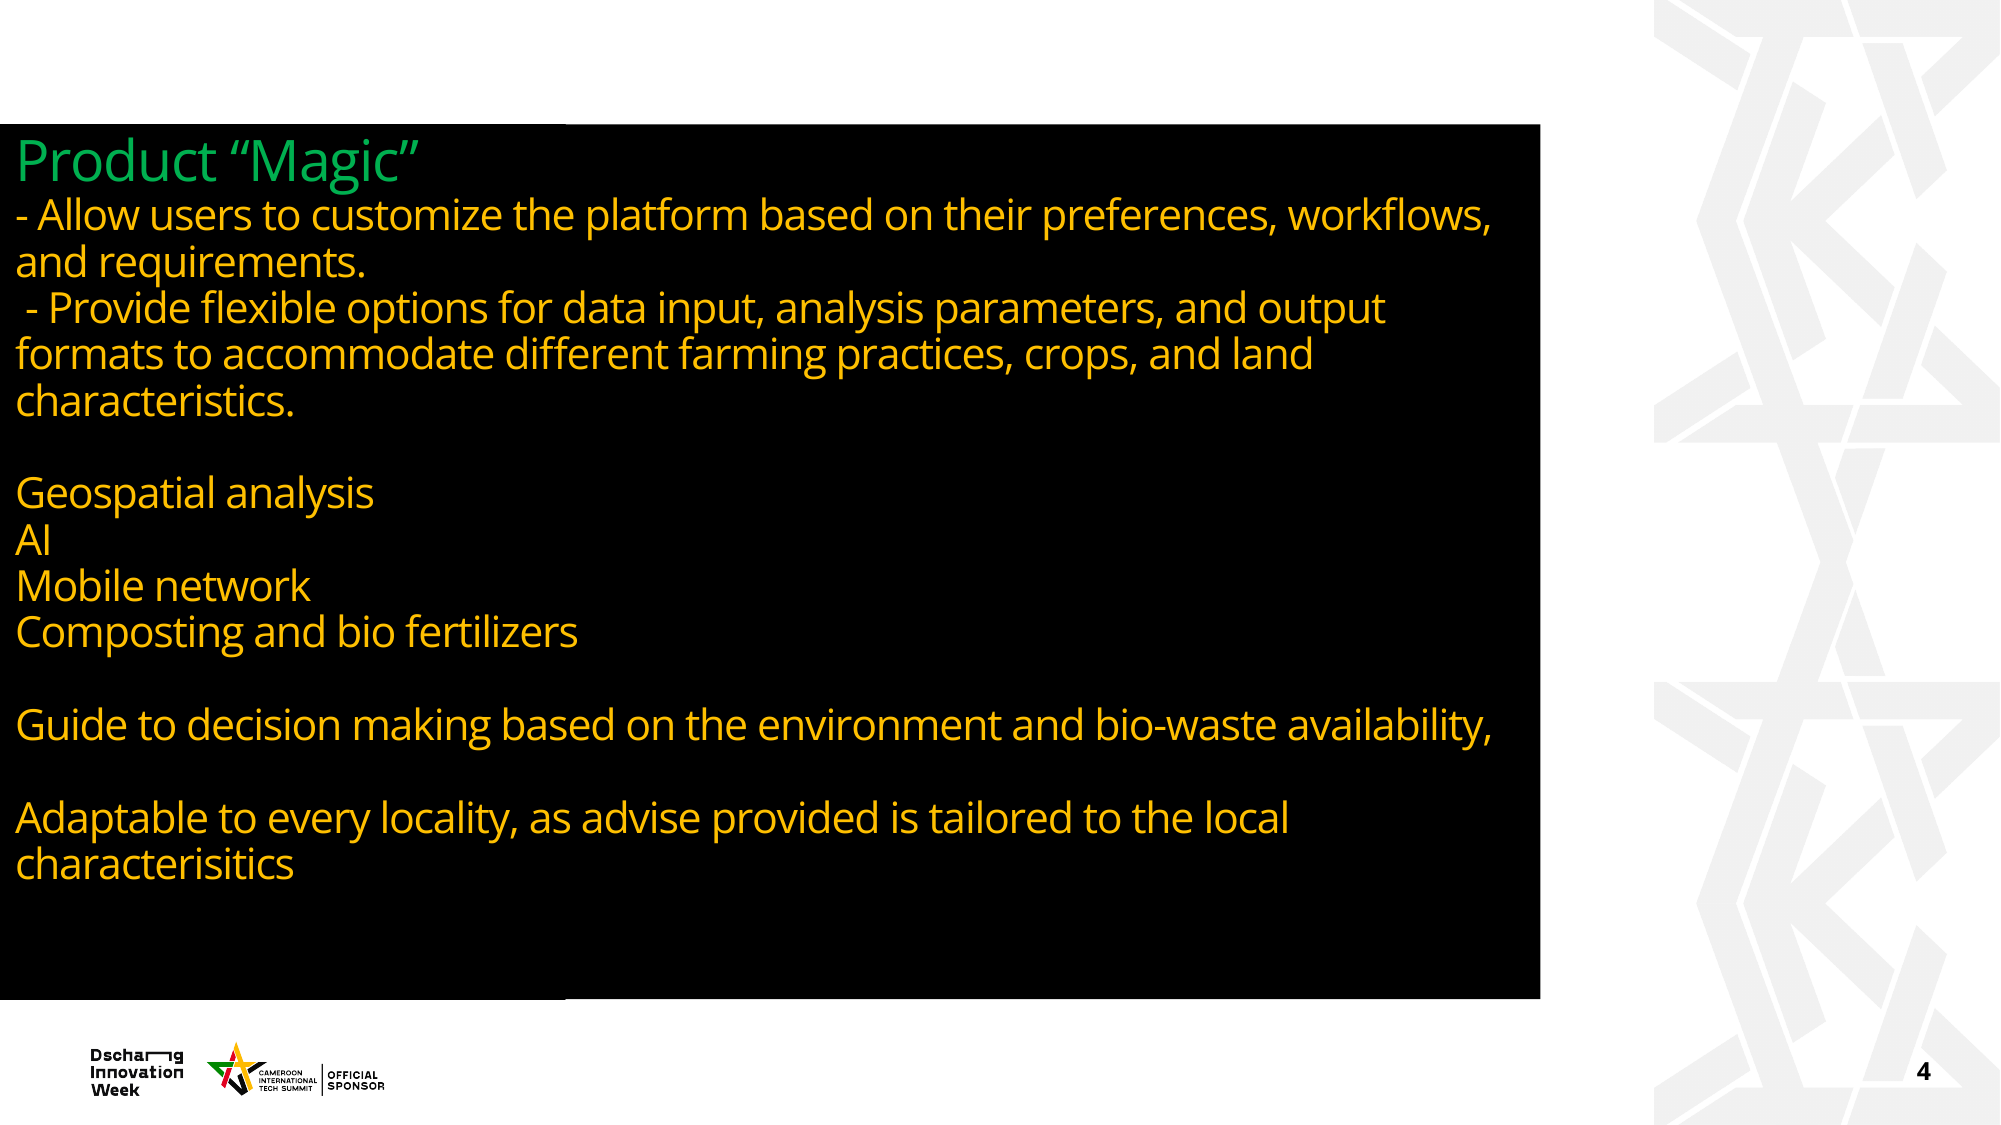

# Product “Magic” - Allow users to customize the platform based on their preferences, workflows, and requirements. - Provide flexible options for data input, analysis parameters, and output formats to accommodate different farming practices, crops, and land characteristics. Geospatial analysis AI Mobile network Composting and bio fertilizers Guide to decision making based on the environment and bio-waste availability, Adaptable to every locality, as advise provided is tailored to the local characterisitics

4